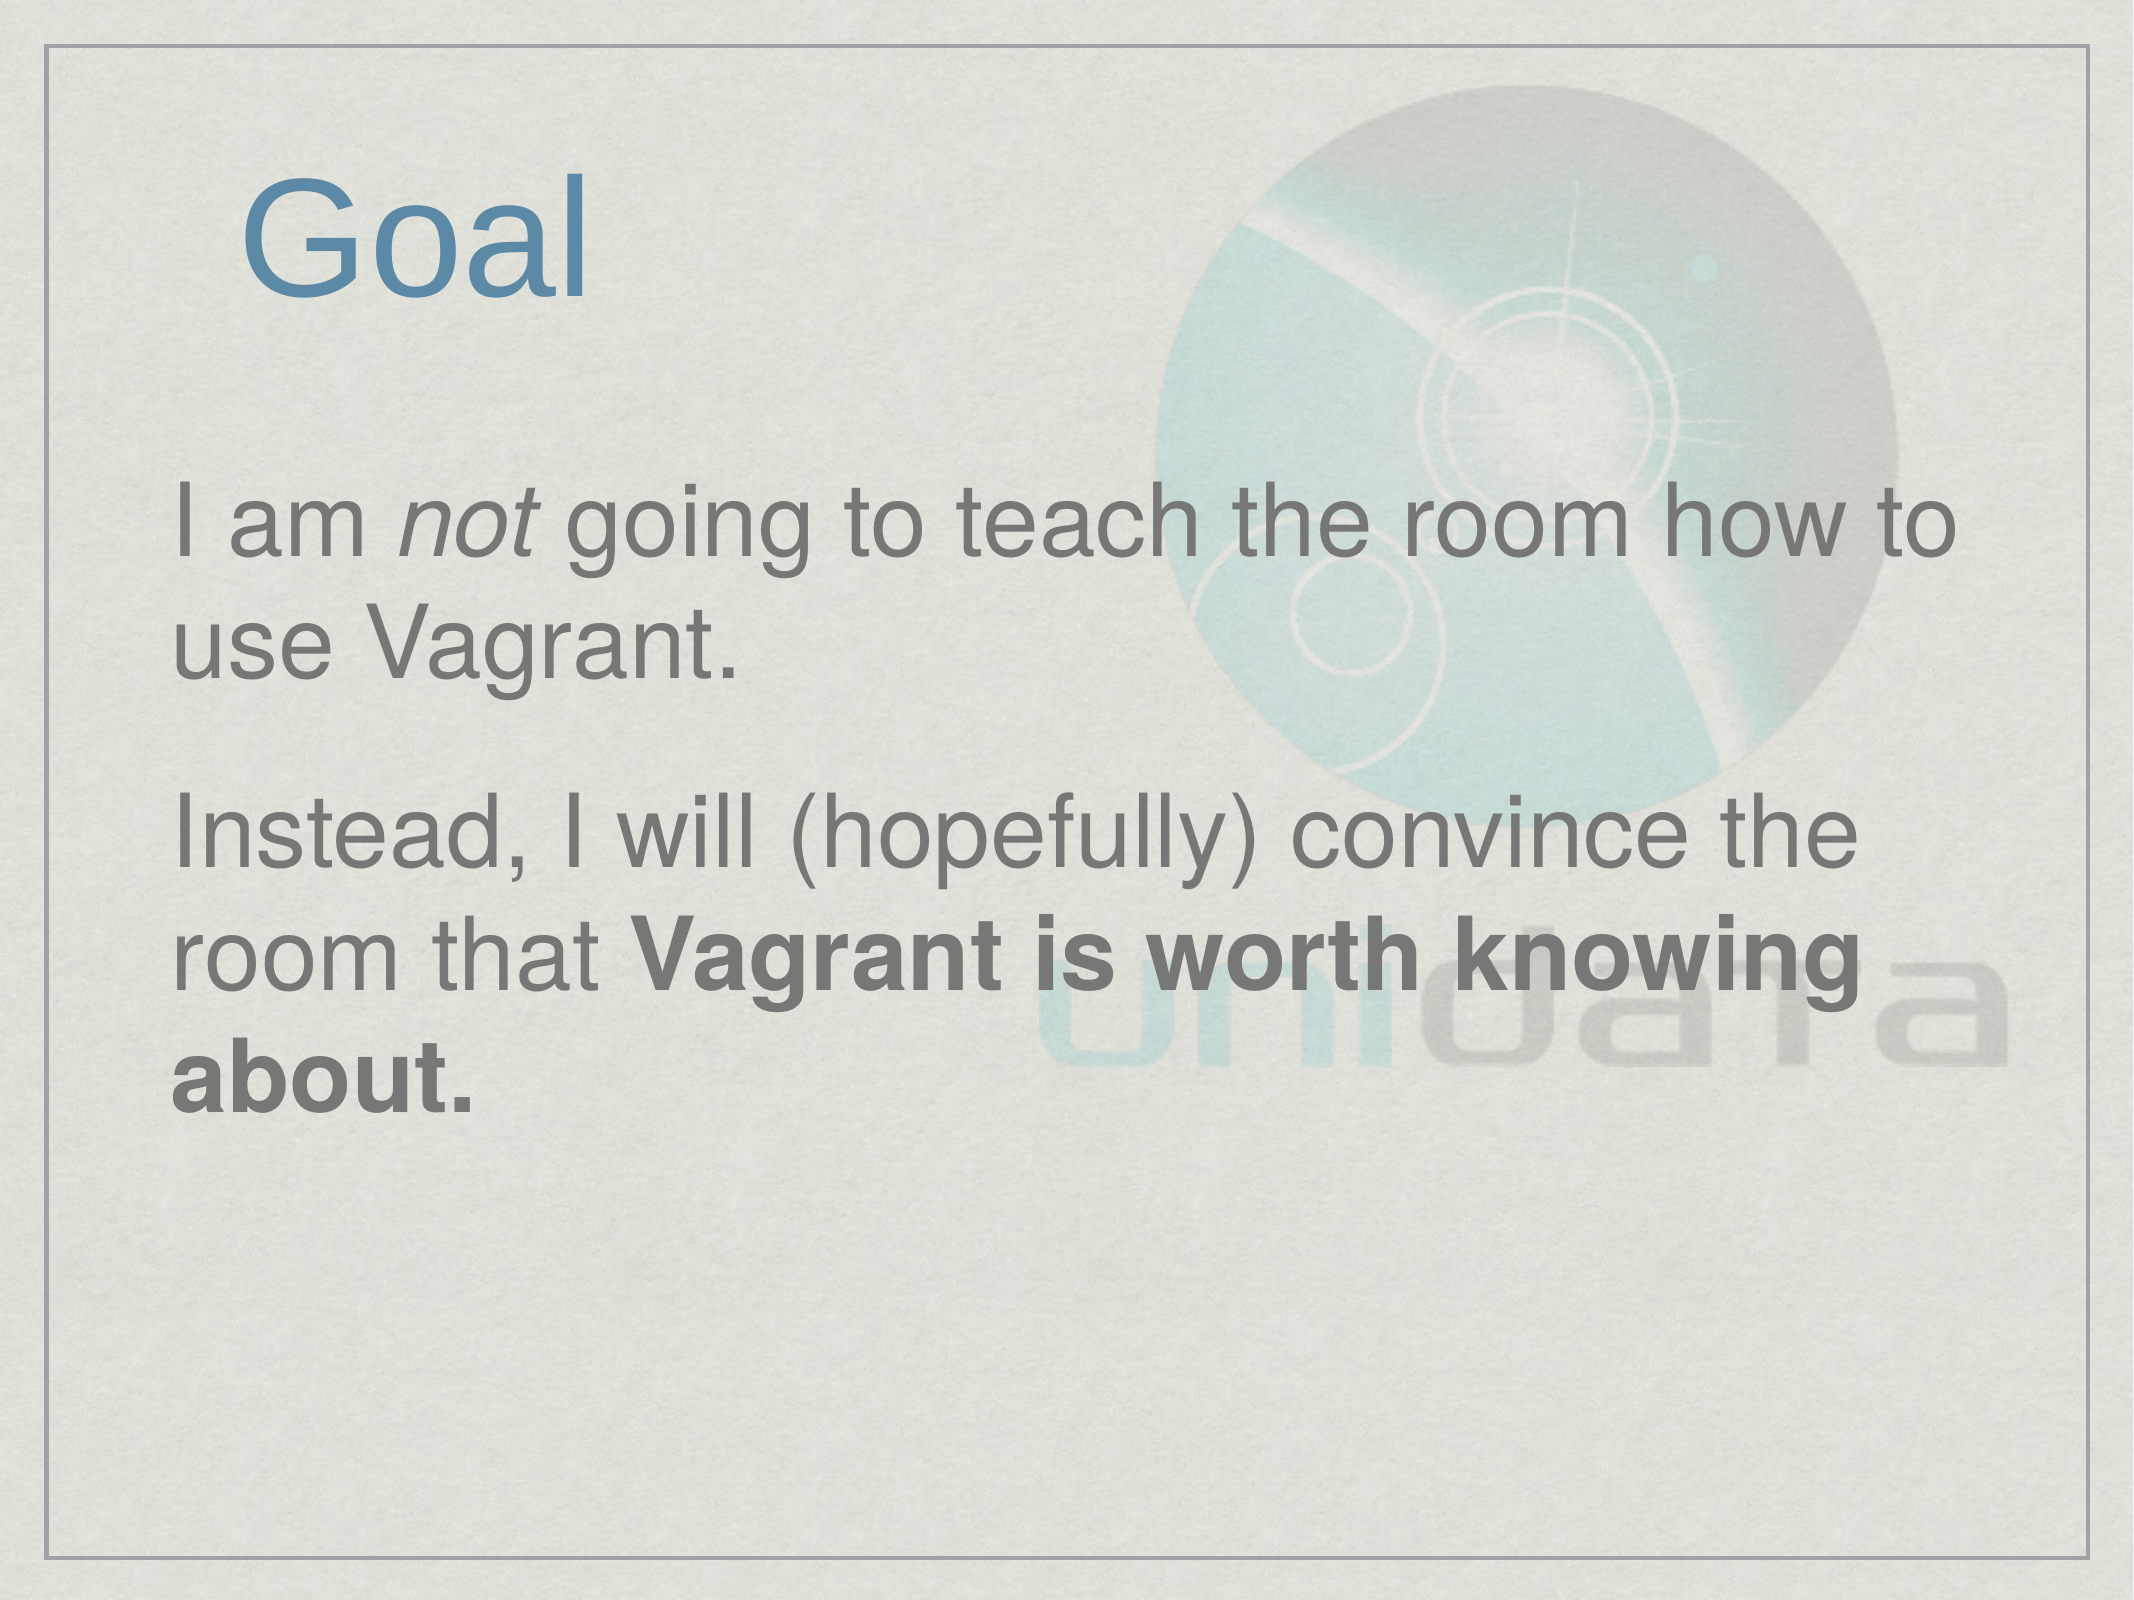

# Goal
I am not going to teach the room how to use Vagrant.
Instead, I will (hopefully) convince the room that Vagrant is worth knowing about.